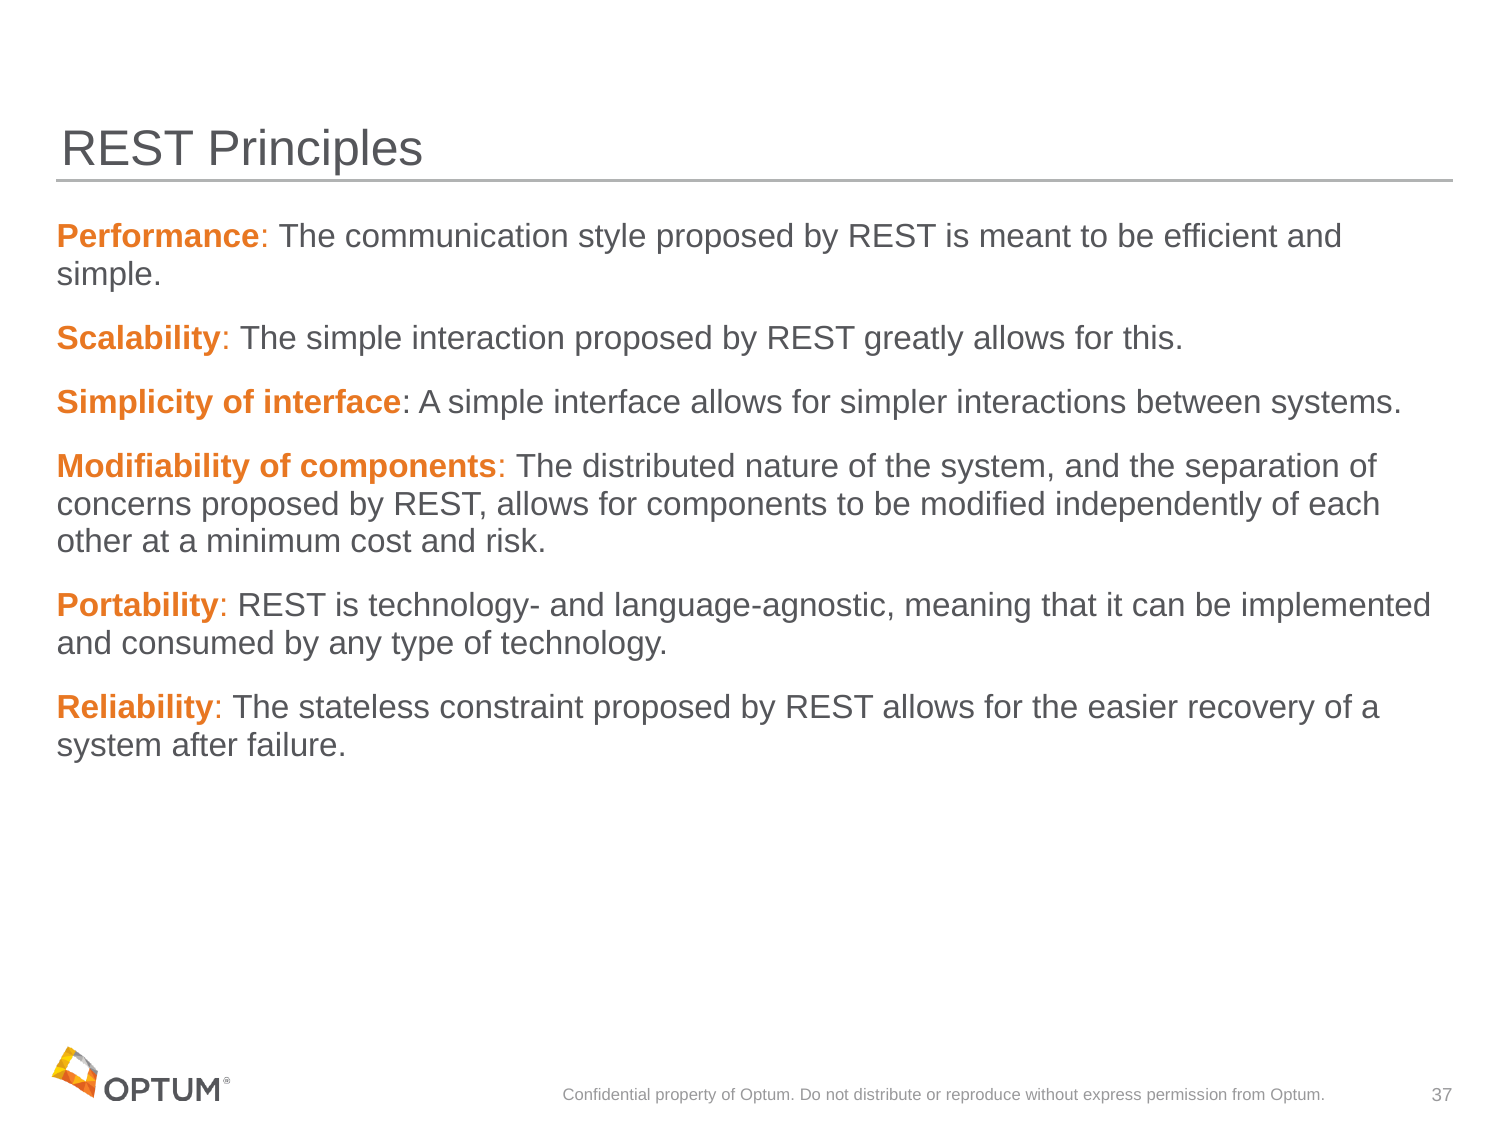

# REST Principles
Performance: The communication style proposed by REST is meant to be efficient and simple.
Scalability: The simple interaction proposed by REST greatly allows for this.
Simplicity of interface: A simple interface allows for simpler interactions between systems.
Modifiability of components: The distributed nature of the system, and the separation of concerns proposed by REST, allows for components to be modified independently of each other at a minimum cost and risk.
Portability: REST is technology- and language-agnostic, meaning that it can be implemented and consumed by any type of technology.
Reliability: The stateless constraint proposed by REST allows for the easier recovery of a system after failure.

Confidential property of Optum. Do not distribute or reproduce without express permission from Optum.
37